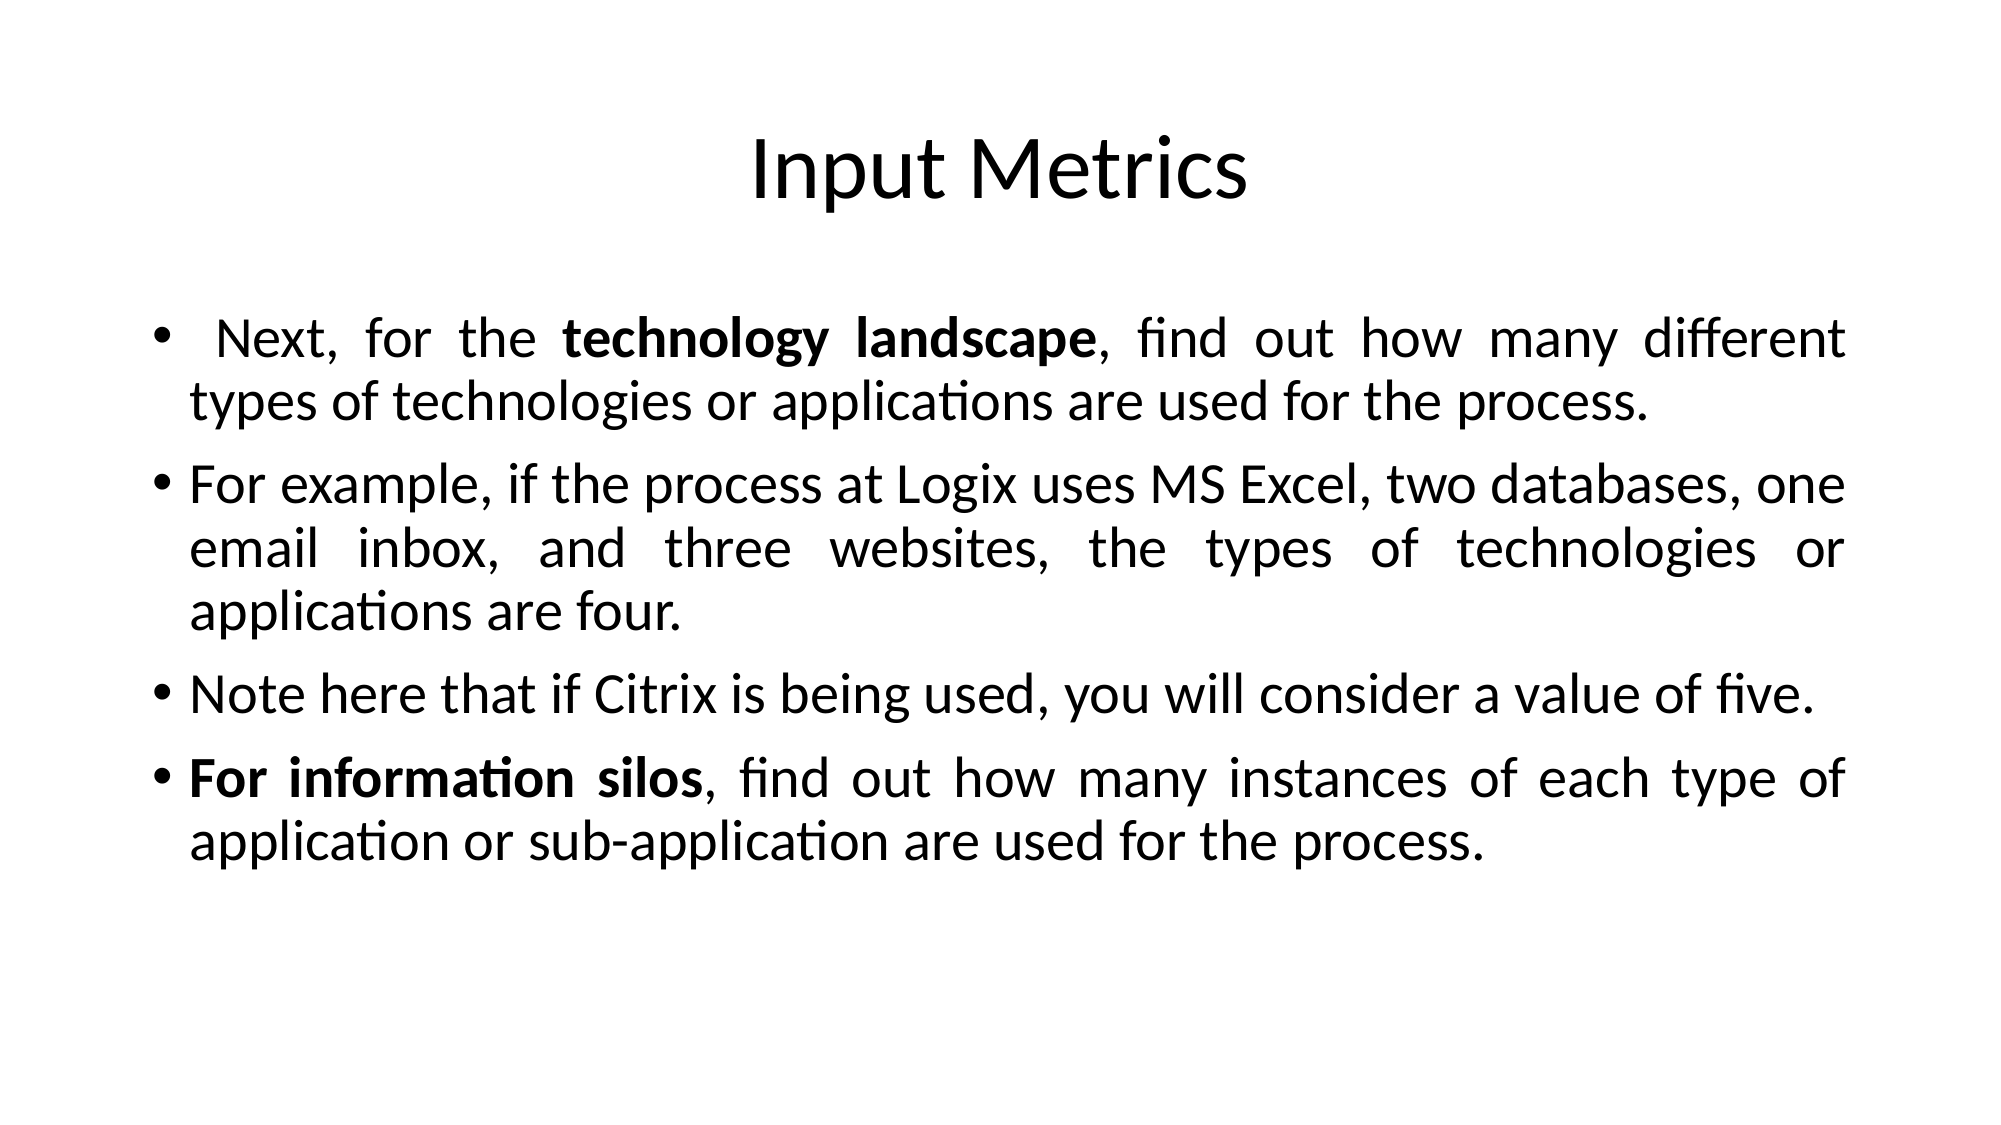

# Input Metrics
 Next, for the technology landscape, find out how many different types of technologies or applications are used for the process.
For example, if the process at Logix uses MS Excel, two databases, one email inbox, and three websites, the types of technologies or applications are four.
Note here that if Citrix is being used, you will consider a value of five.
For information silos, find out how many instances of each type of application or sub-application are used for the process.